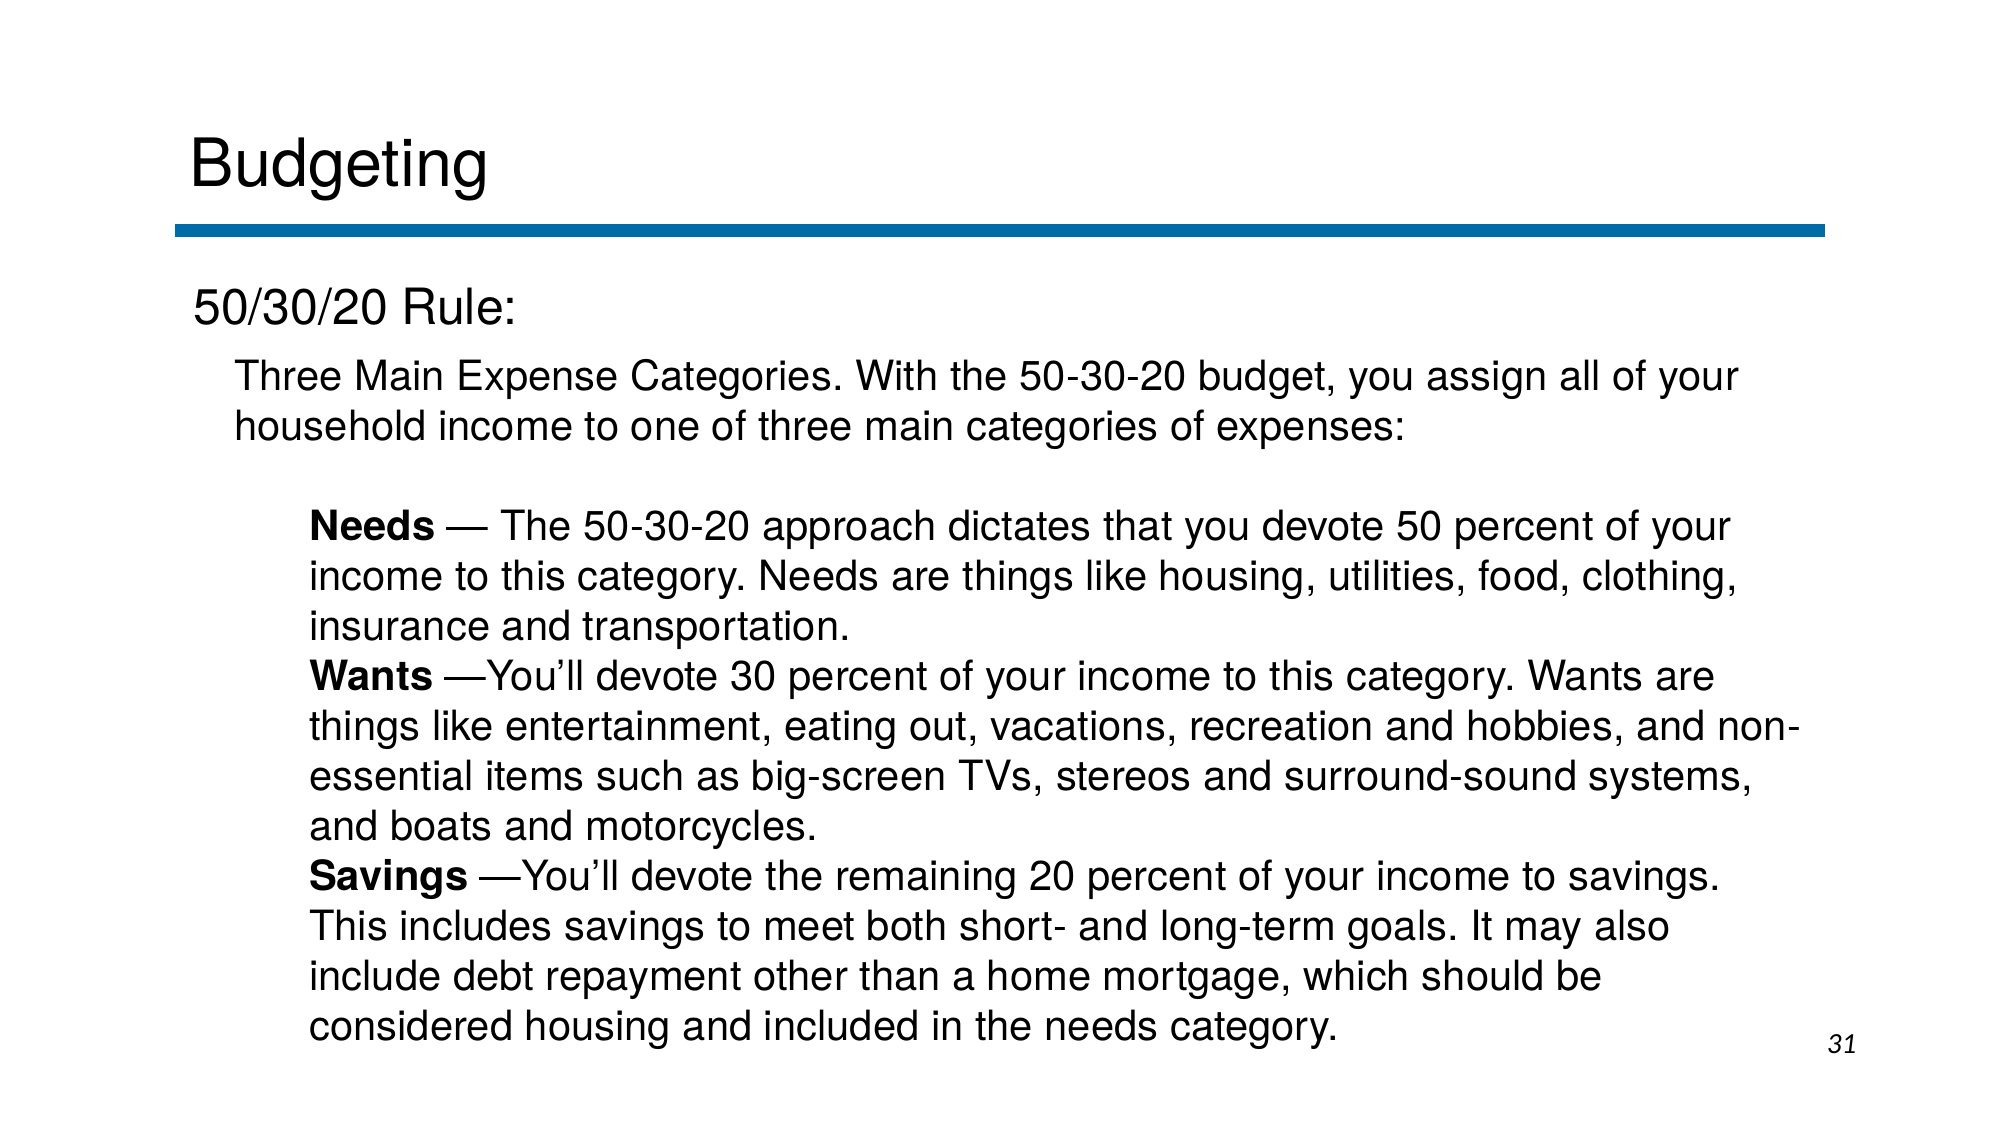

Budgeting
50/30/20 Rule:
Three Main Expense Categories. With the 50-30-20 budget, you assign all of your household income to one of three main categories of expenses:

Needs — The 50-30-20 approach dictates that you devote 50 percent of your income to this category. Needs are things like housing, utilities, food, clothing, insurance and transportation.
Wants —You’ll devote 30 percent of your income to this category. Wants are things like entertainment, eating out, vacations, recreation and hobbies, and non-essential items such as big-screen TVs, stereos and surround-sound systems, and boats and motorcycles.
Savings —You’ll devote the remaining 20 percent of your income to savings. This includes savings to meet both short- and long-term goals. It may also include debt repayment other than a home mortgage, which should be considered housing and included in the needs category.